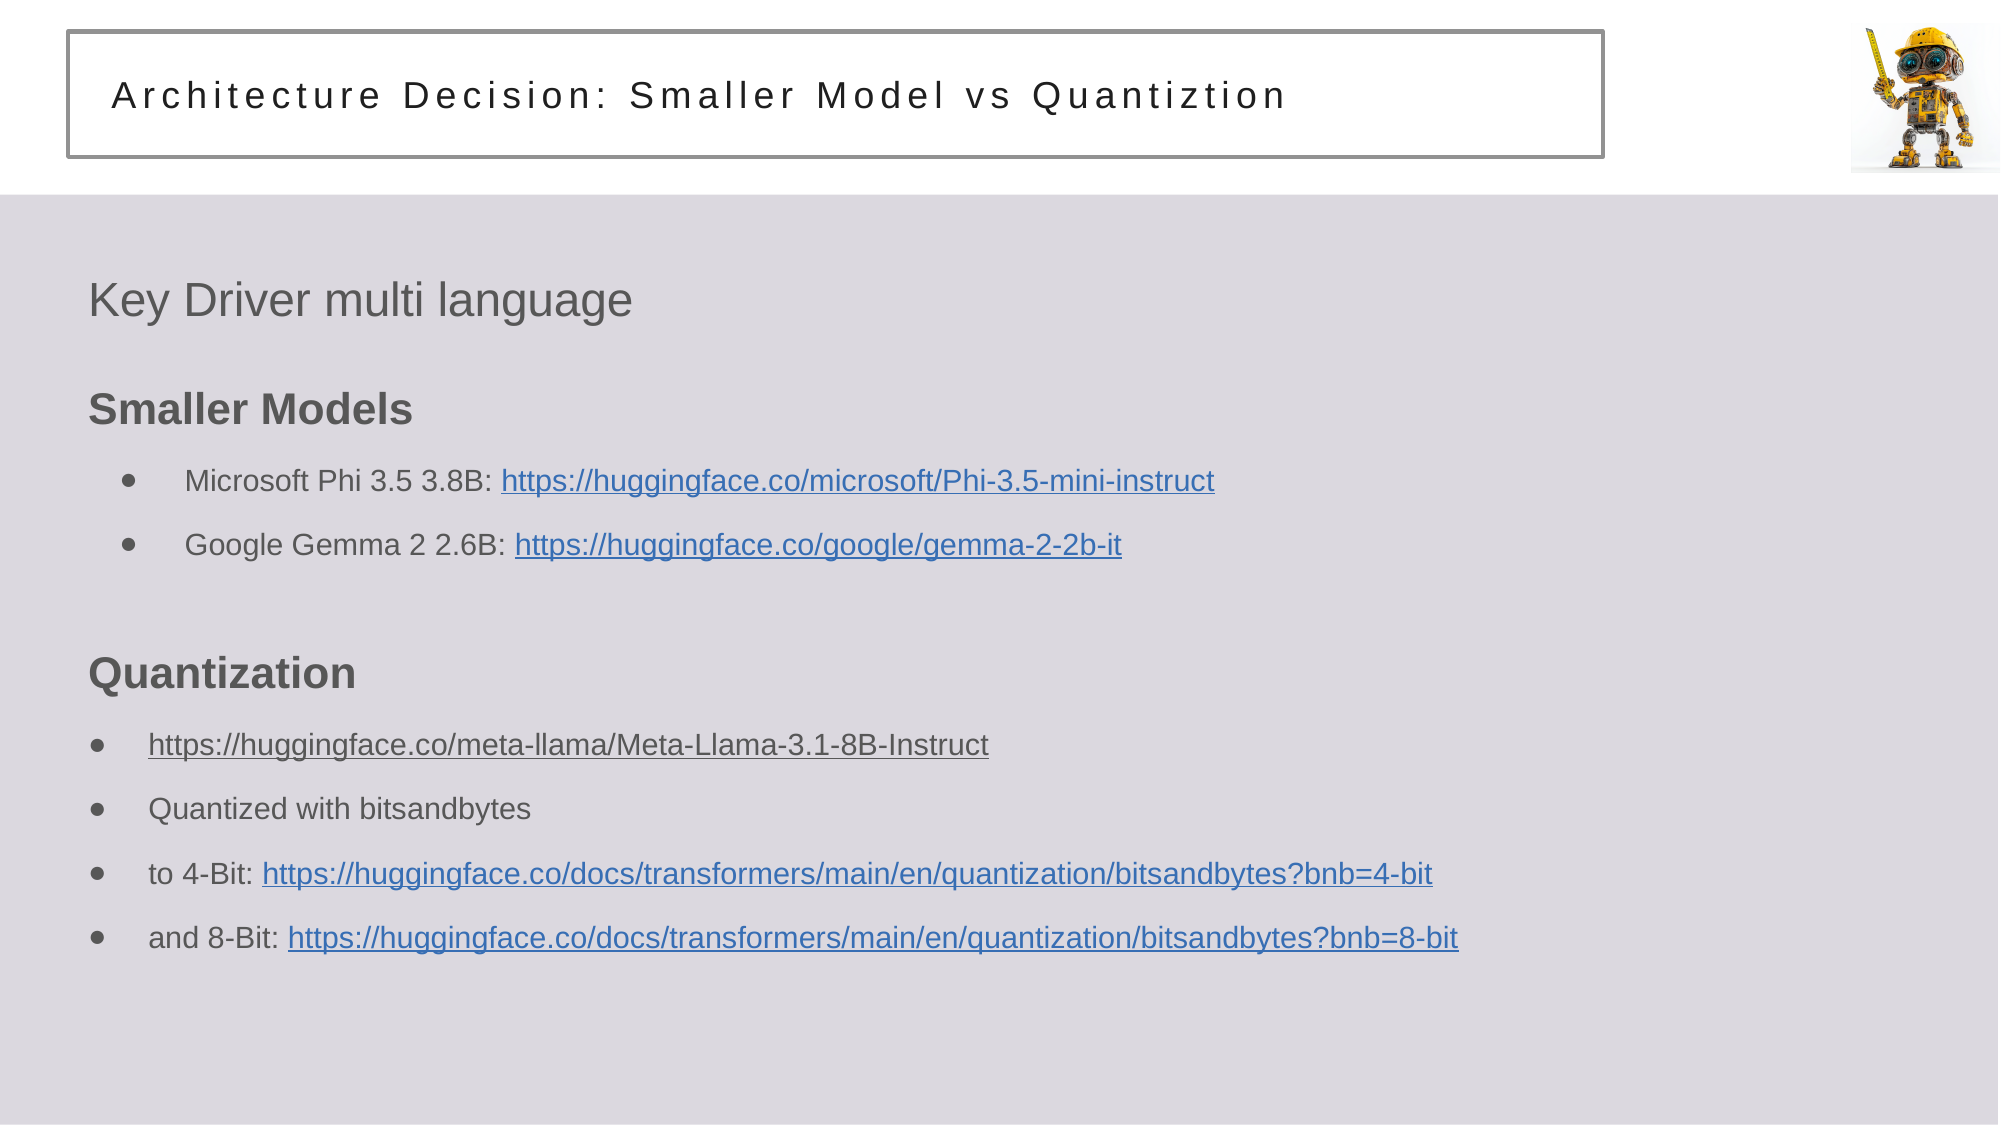

# Architecture Decision: Smaller Model vs Quantiztion
Key Driver multi language

Smaller Models
Microsoft Phi 3.5 3.8B: https://huggingface.co/microsoft/Phi-3.5-mini-instruct
Google Gemma 2 2.6B: https://huggingface.co/google/gemma-2-2b-it

Quantization
https://huggingface.co/meta-llama/Meta-Llama-3.1-8B-Instruct
Quantized with bitsandbytes
to 4-Bit: https://huggingface.co/docs/transformers/main/en/quantization/bitsandbytes?bnb=4-bit
and 8-Bit: https://huggingface.co/docs/transformers/main/en/quantization/bitsandbytes?bnb=8-bit